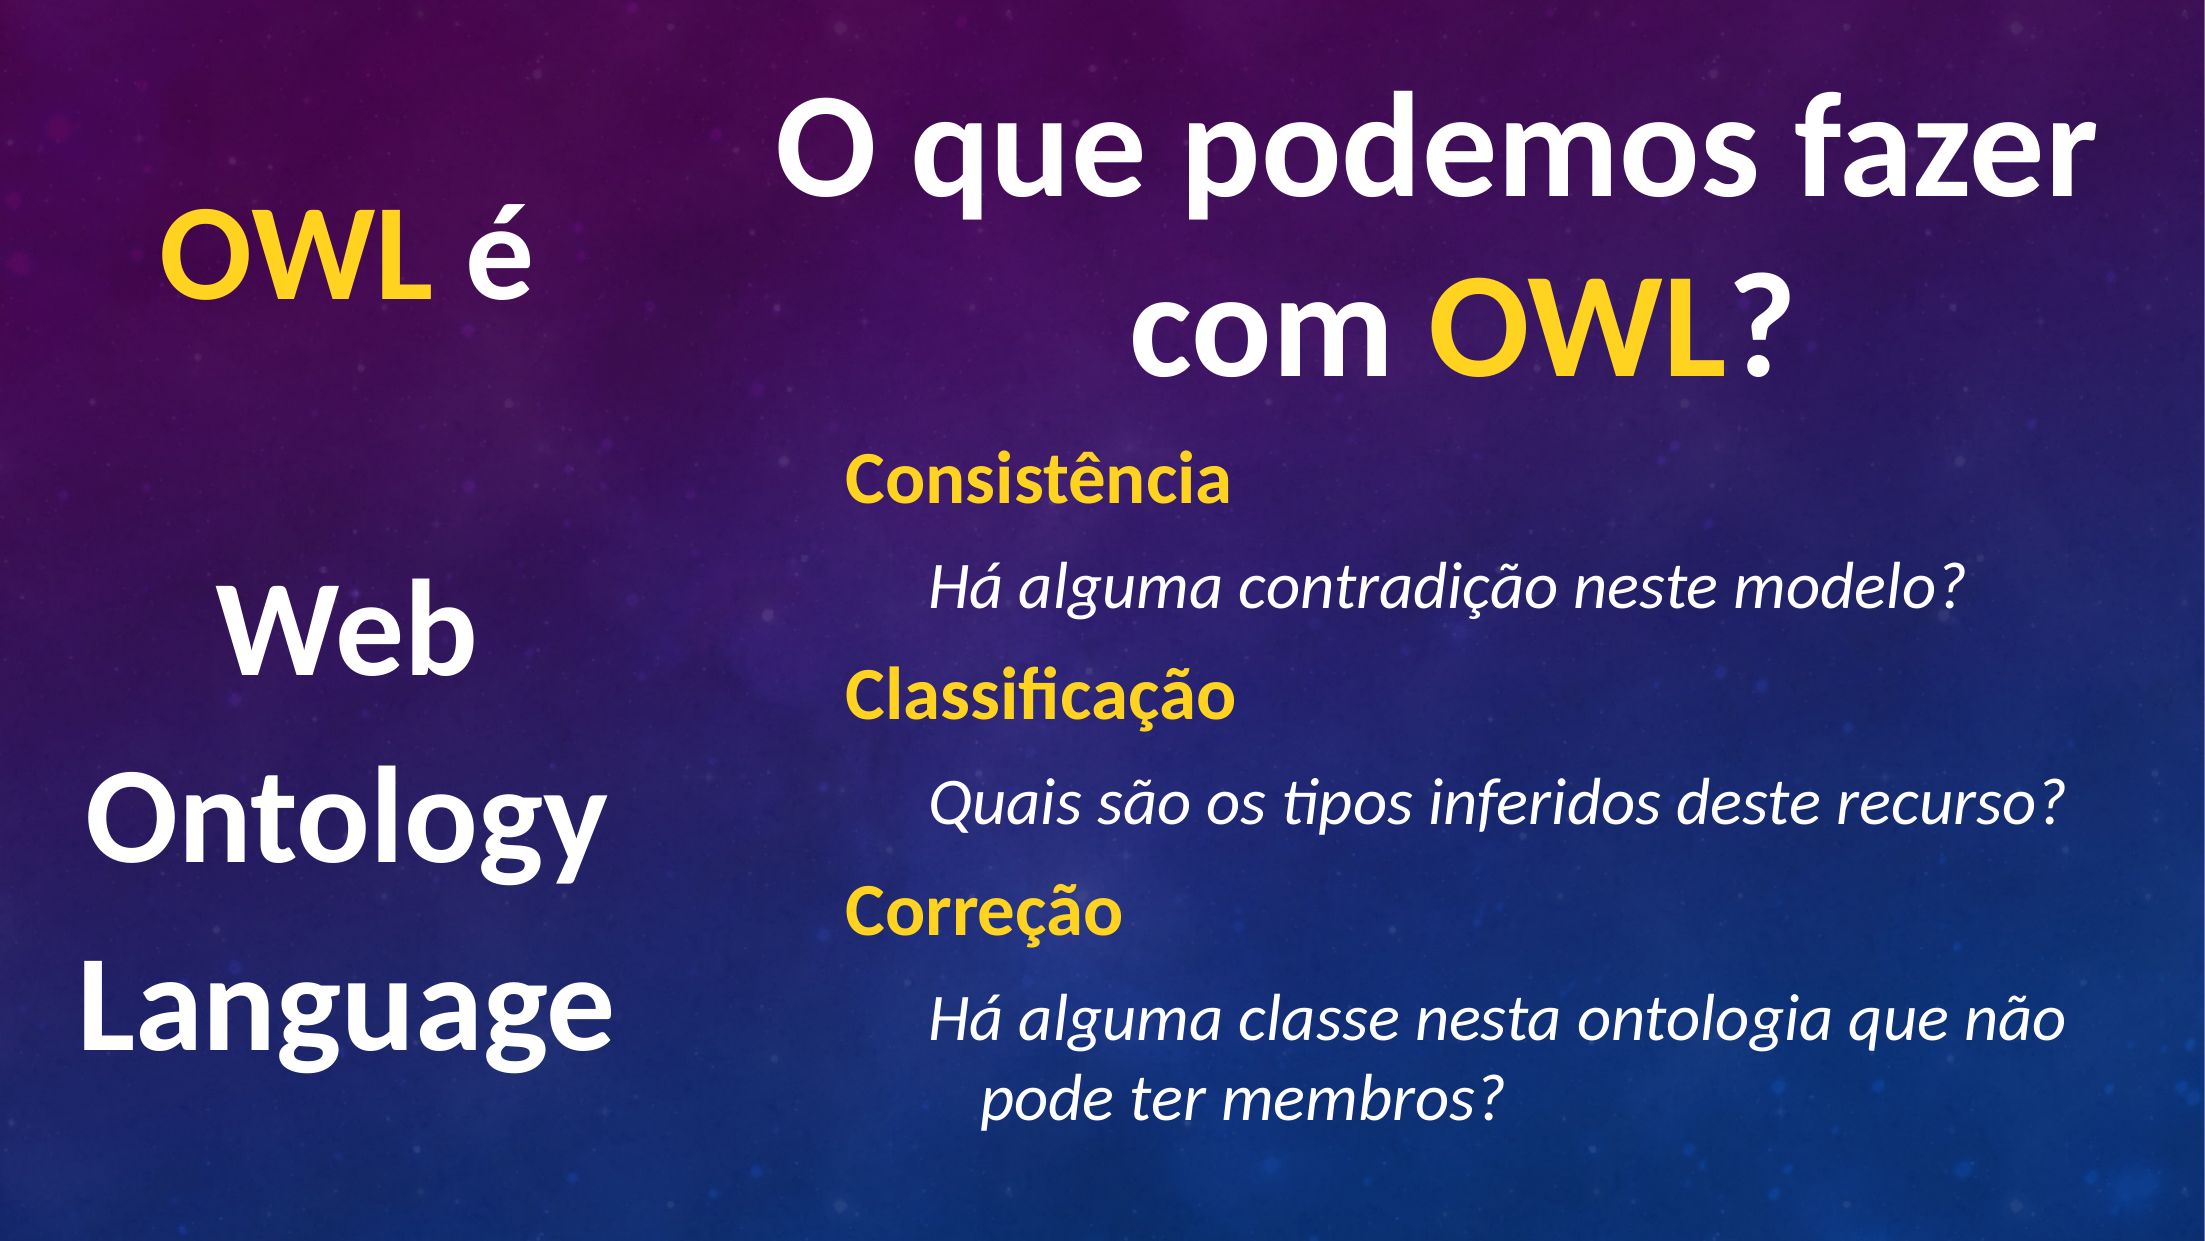

OWL é

Web
Ontology
Language
O que podemos fazer com OWL?
Consistência
Há alguma contradição neste modelo?
Classificação
Quais são os tipos inferidos deste recurso?
Correção
Há alguma classe nesta ontologia que não pode ter membros?